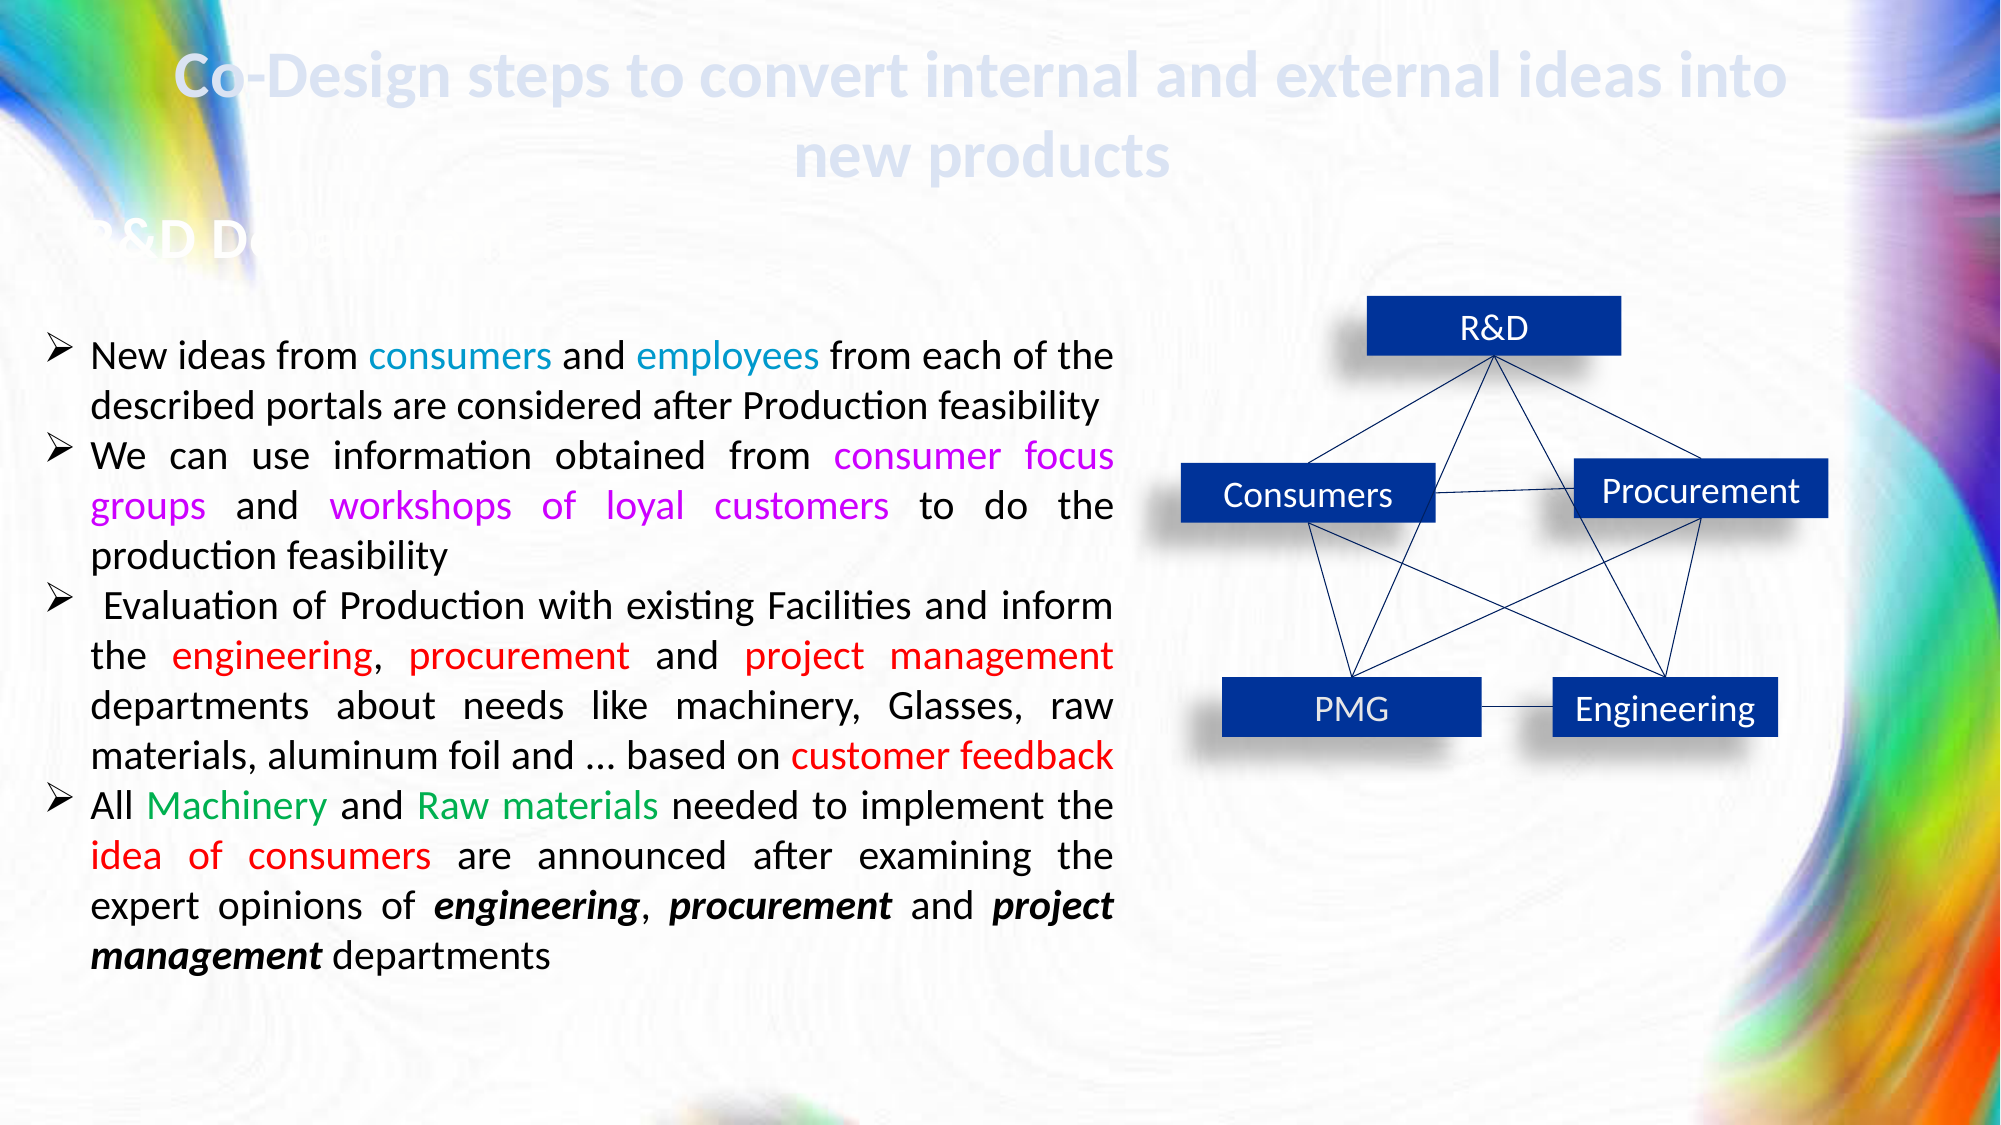

Co-Design steps to convert internal and external ideas into new products
R&D Department
R&D
New ideas from consumers and employees from each of the described portals are considered after Production feasibility
We can use information obtained from consumer focus groups and workshops of loyal customers to do the production feasibility
 Evaluation of Production with existing Facilities and inform the engineering, procurement and project management departments about needs like machinery, Glasses, raw materials, aluminum foil and ... based on customer feedback
All Machinery and Raw materials needed to implement the idea of consumers are announced after examining the expert opinions of engineering, procurement and project management departments

Procurement
Consumers
PMG
Engineering